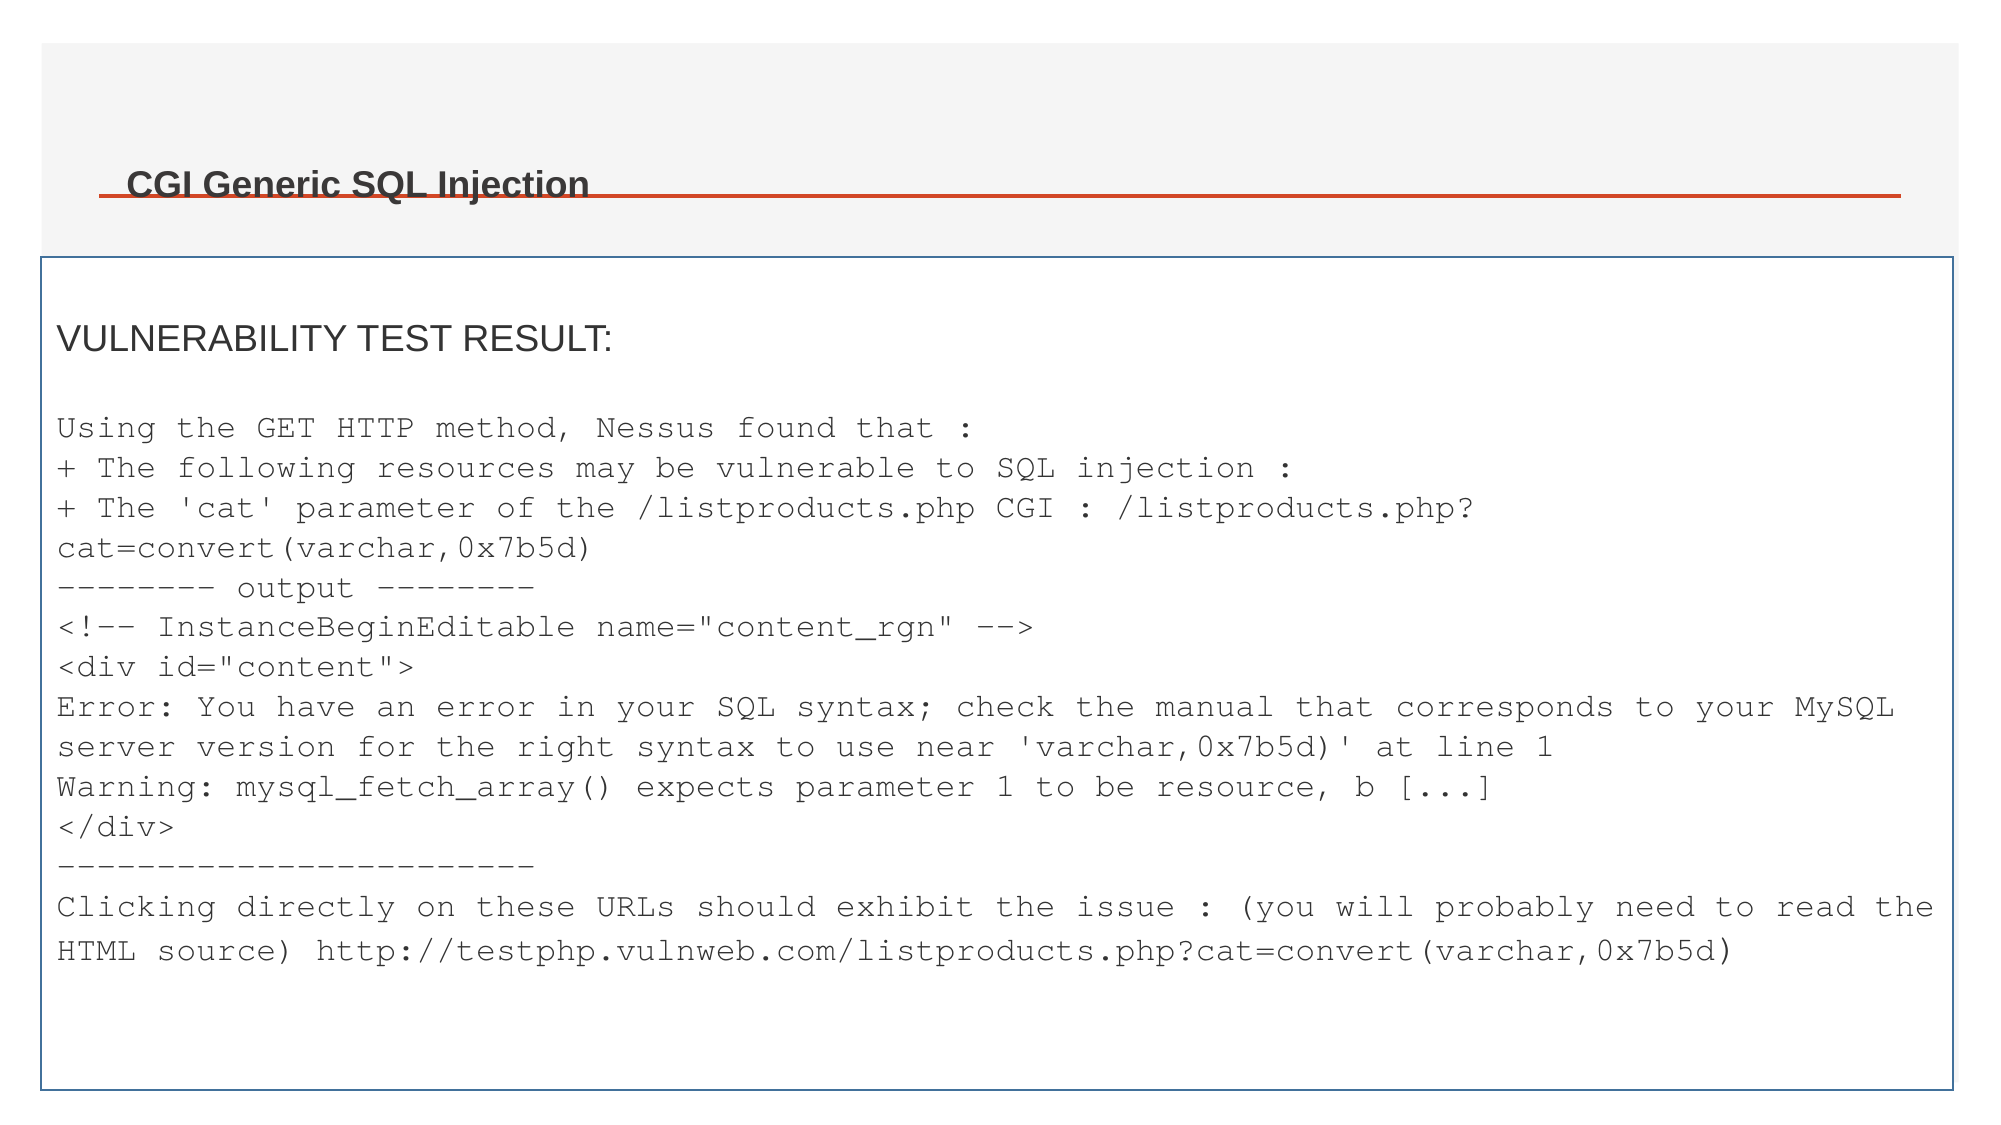

# CGI Generic SQL Injection

VULNERABILITY TEST RESULT:

Using the GET HTTP method, Nessus found that :
+ The following resources may be vulnerable to SQL injection :
+ The 'cat' parameter of the /listproducts.php CGI : /listproducts.php?cat=convert(varchar,0x7b5d)
-------- output --------
<!-- InstanceBeginEditable name="content_rgn" -->
<div id="content">
Error: You have an error in your SQL syntax; check the manual that corresponds to your MySQL server version for the right syntax to use near 'varchar,0x7b5d)' at line 1
Warning: mysql_fetch_array() expects parameter 1 to be resource, b [...]
</div>
------------------------
Clicking directly on these URLs should exhibit the issue : (you will probably need to read the HTML source) http://testphp.vulnweb.com/listproducts.php?cat=convert(varchar,0x7b5d)